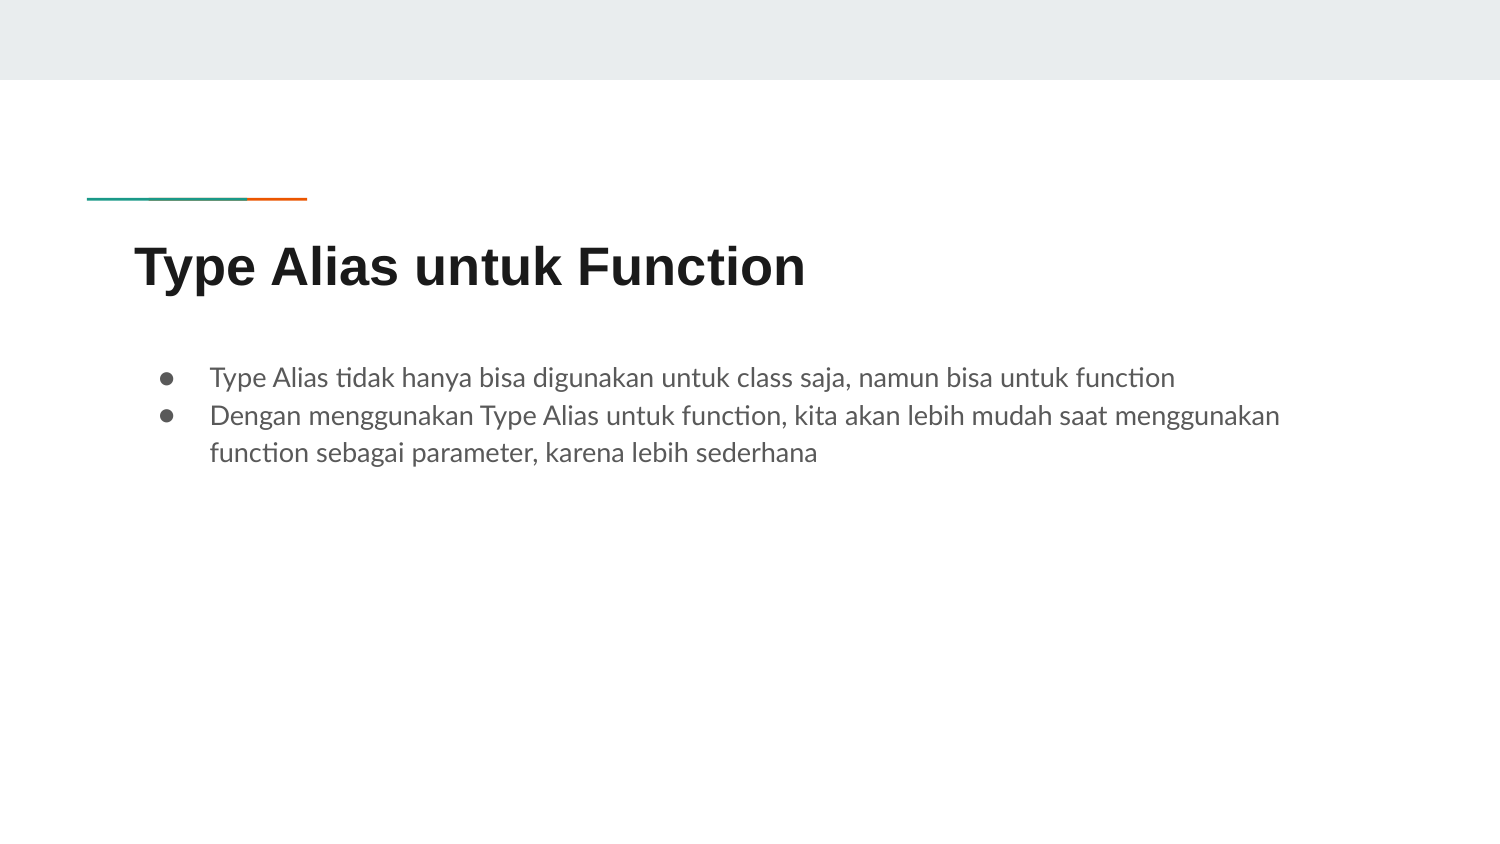

# Type Alias untuk Function
Type Alias tidak hanya bisa digunakan untuk class saja, namun bisa untuk function
Dengan menggunakan Type Alias untuk function, kita akan lebih mudah saat menggunakan function sebagai parameter, karena lebih sederhana